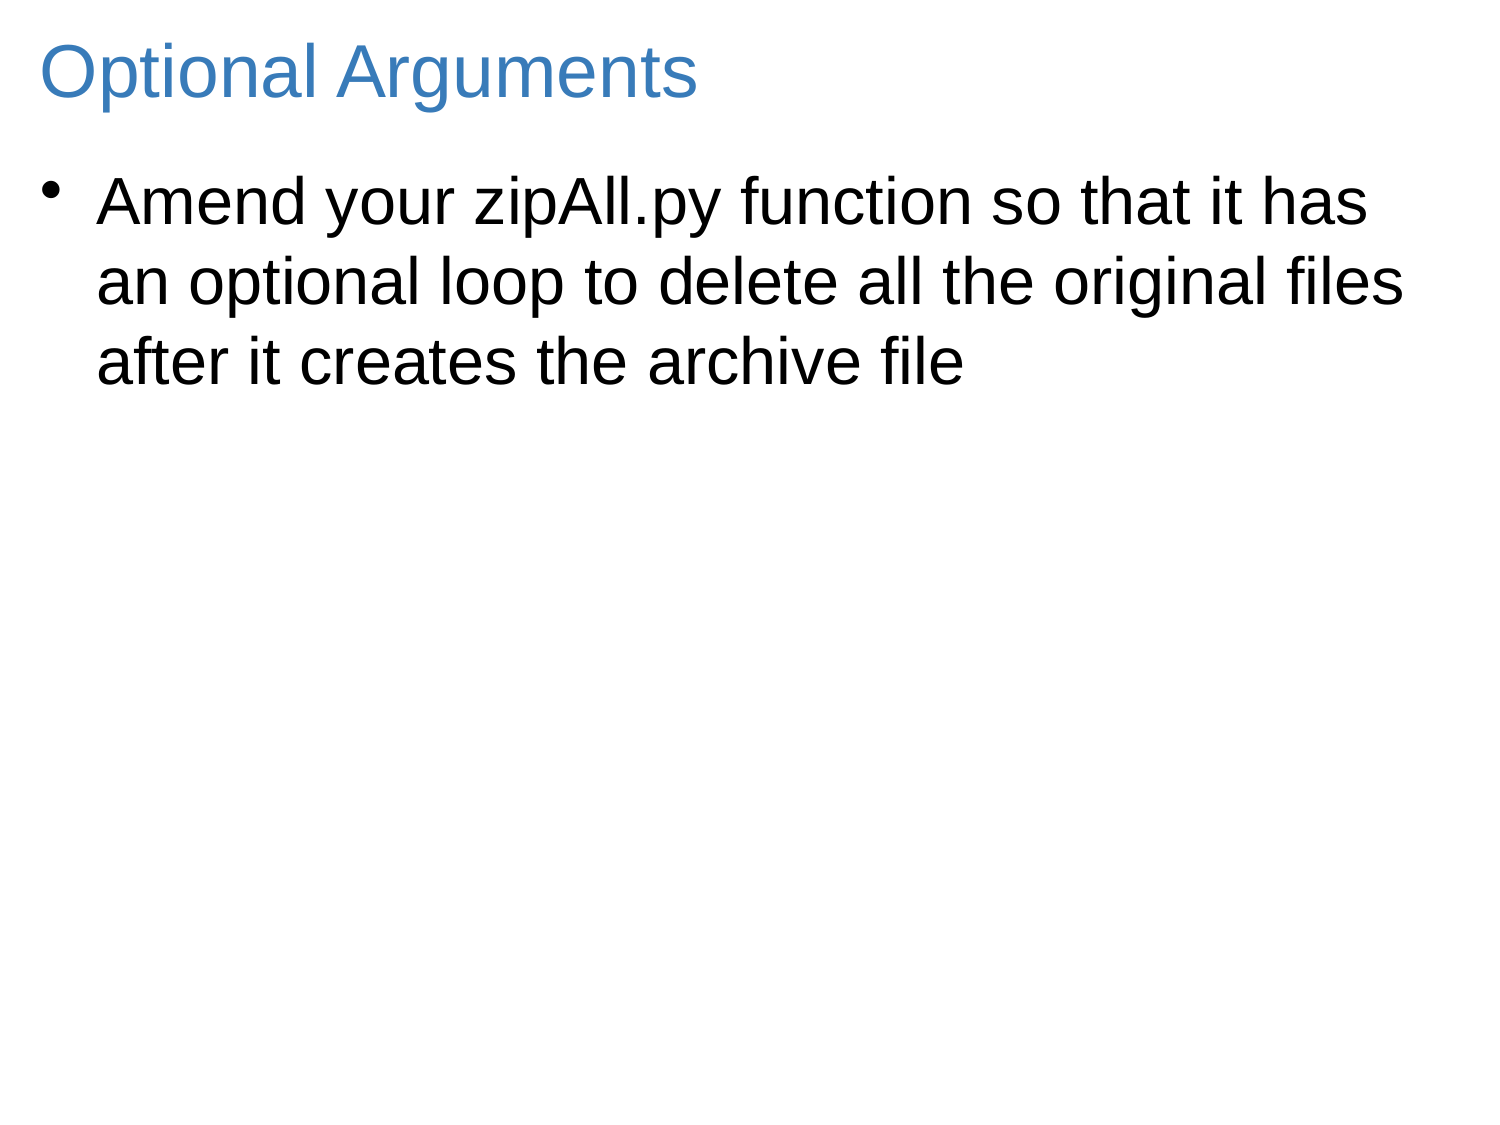

# Optional Arguments
Amend your zipAll.py function so that it has an optional loop to delete all the original files after it creates the archive file